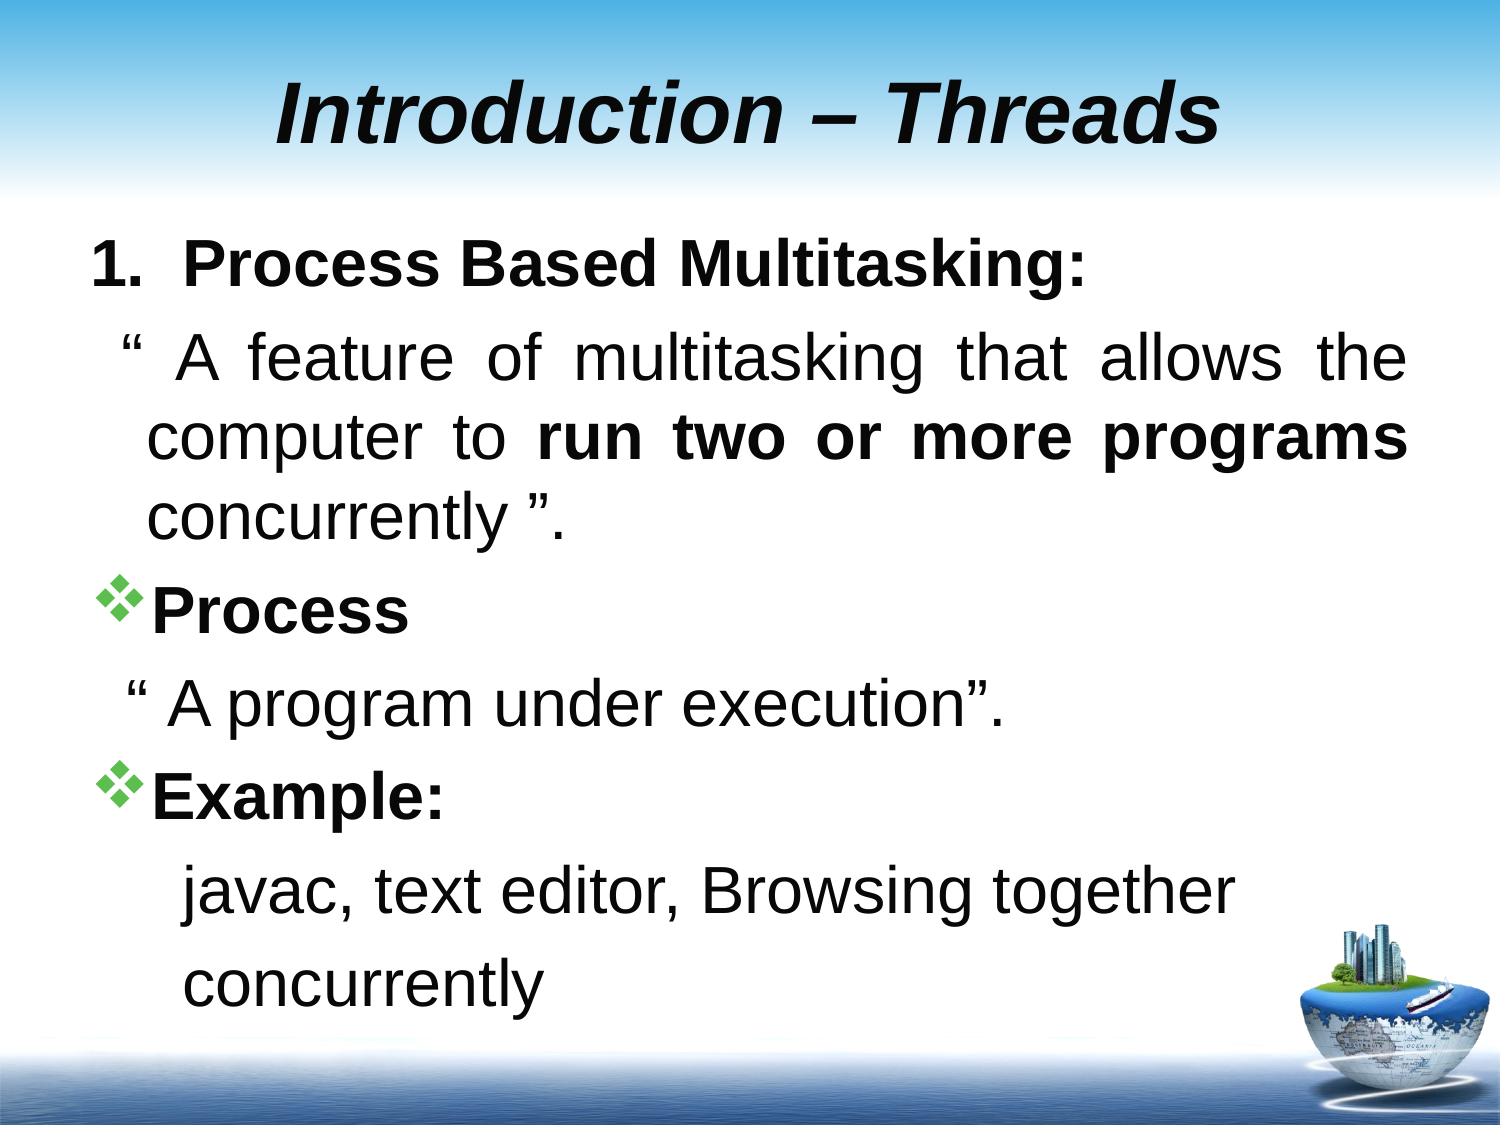

# Introduction – Threads
1.  Process Based Multitasking:
 “ A feature of multitasking that allows the computer to run two or more programs concurrently ”.
Process
  “ A program under execution”.
Example:
     javac, text editor, Browsing together
     concurrently